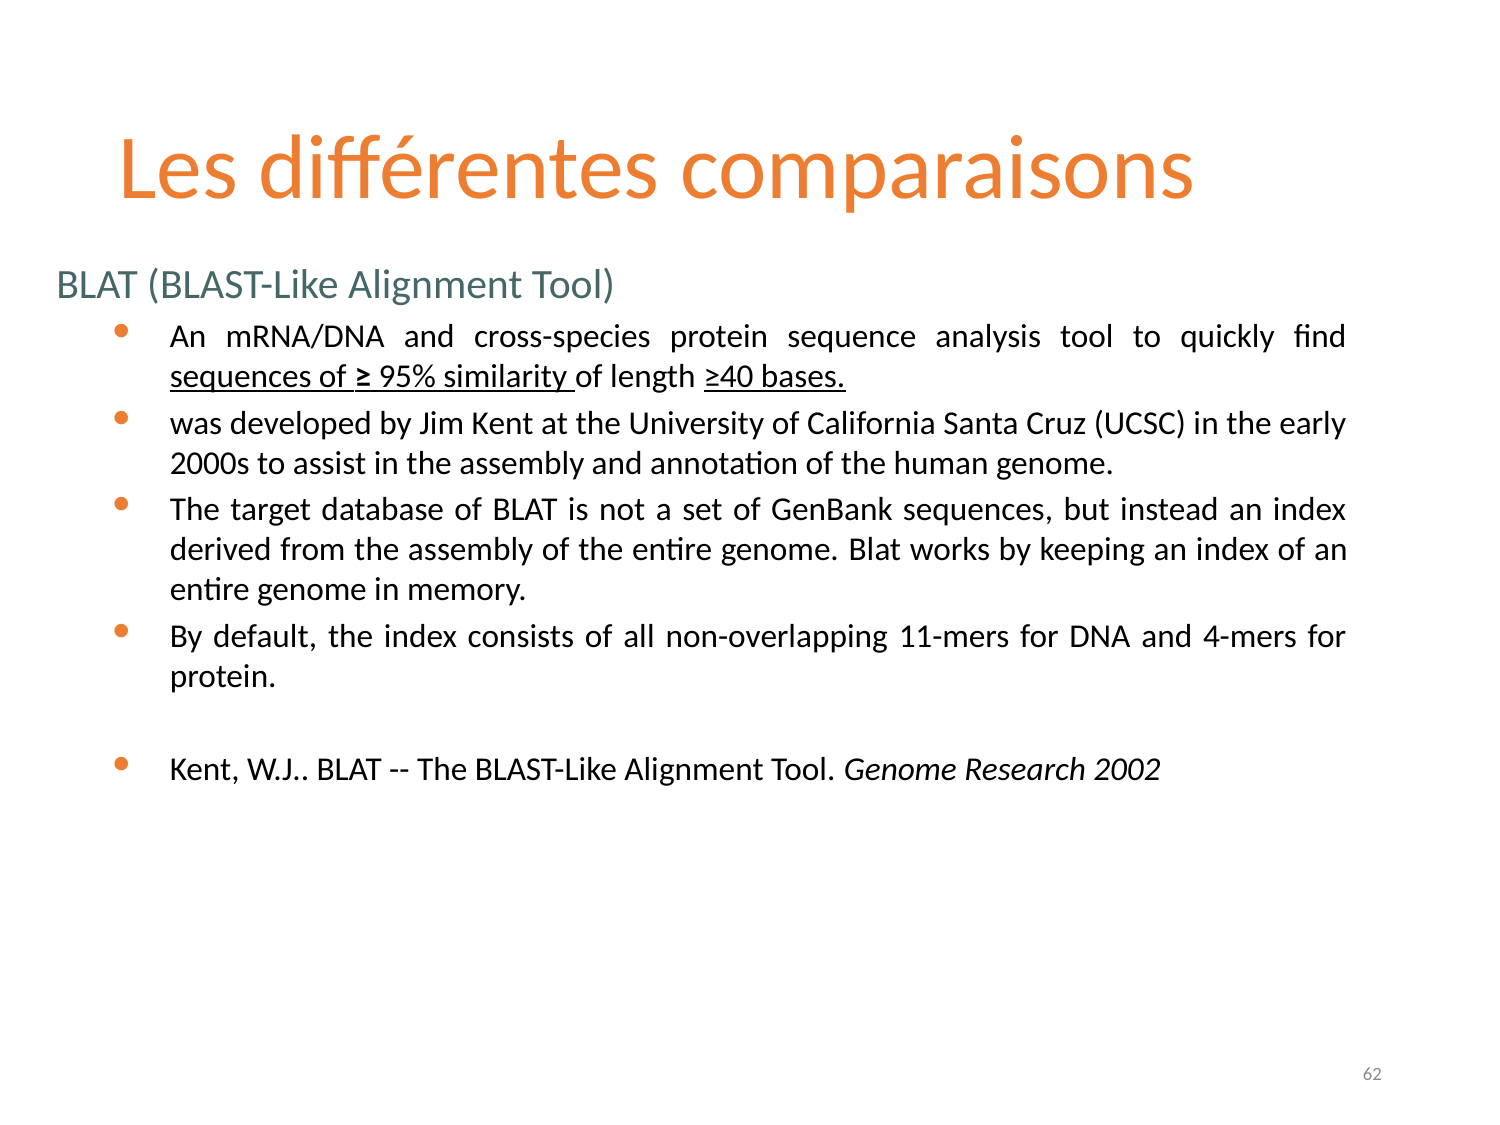

# Les différentes comparaisons
BLAT (BLAST-Like Alignment Tool)
An mRNA/DNA and cross-species protein sequence analysis tool to quickly find sequences of ≥ 95% similarity of length ≥40 bases.
was developed by Jim Kent at the University of California Santa Cruz (UCSC) in the early 2000s to assist in the assembly and annotation of the human genome.
The target database of BLAT is not a set of GenBank sequences, but instead an index derived from the assembly of the entire genome. Blat works by keeping an index of an entire genome in memory.
By default, the index consists of all non-overlapping 11-mers for DNA and 4-mers for protein.

Kent, W.J.. BLAT -- The BLAST-Like Alignment Tool. Genome Research 2002

62